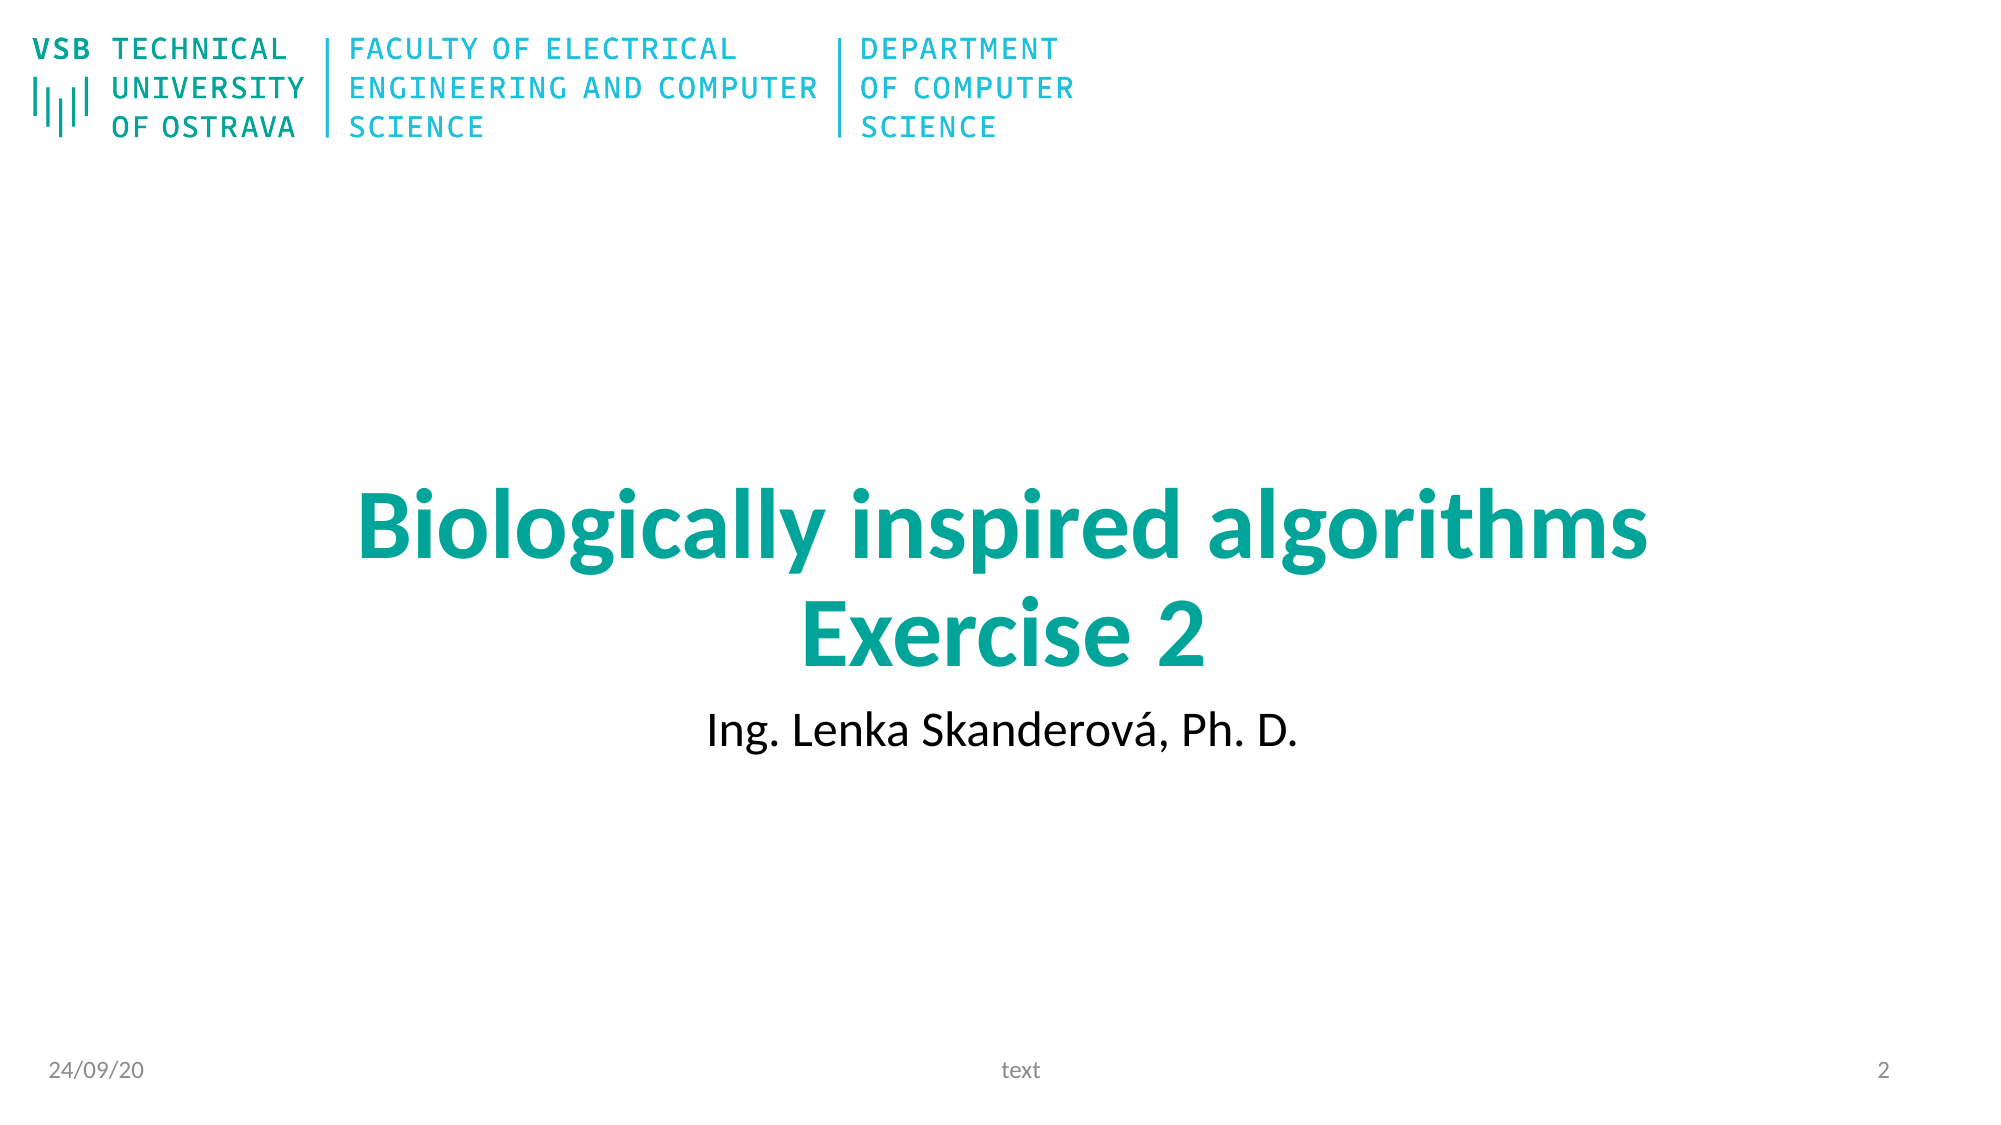

# Biologically inspired algorithms Exercise 2
Ing. Lenka Skanderová, Ph. D.
text
2
24/09/20